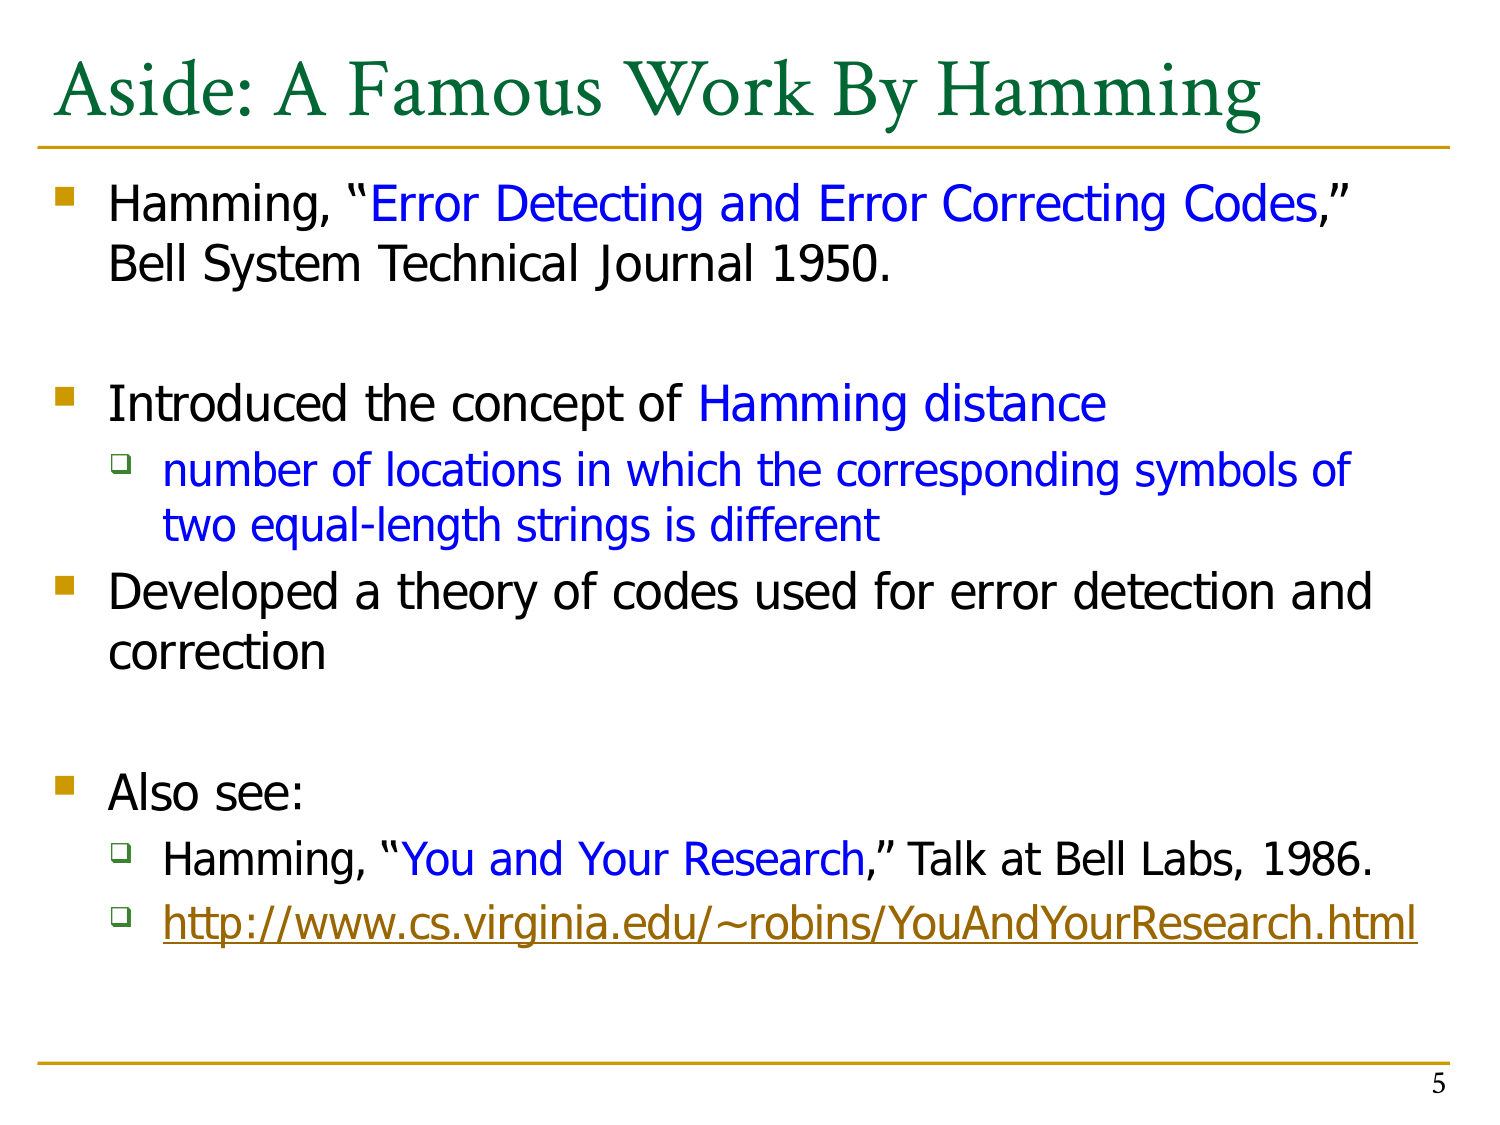

# Aside: A Famous Work By Hamming
Hamming, “Error Detecting and Error Correcting Codes,” Bell System Technical Journal 1950.

Introduced the concept of Hamming distance
number of locations in which the corresponding symbols of two equal-length strings is different
Developed a theory of codes used for error detection and correction

Also see:
Hamming, “You and Your Research,” Talk at Bell Labs, 1986.
http://www.cs.virginia.edu/~robins/YouAndYourResearch.html
5